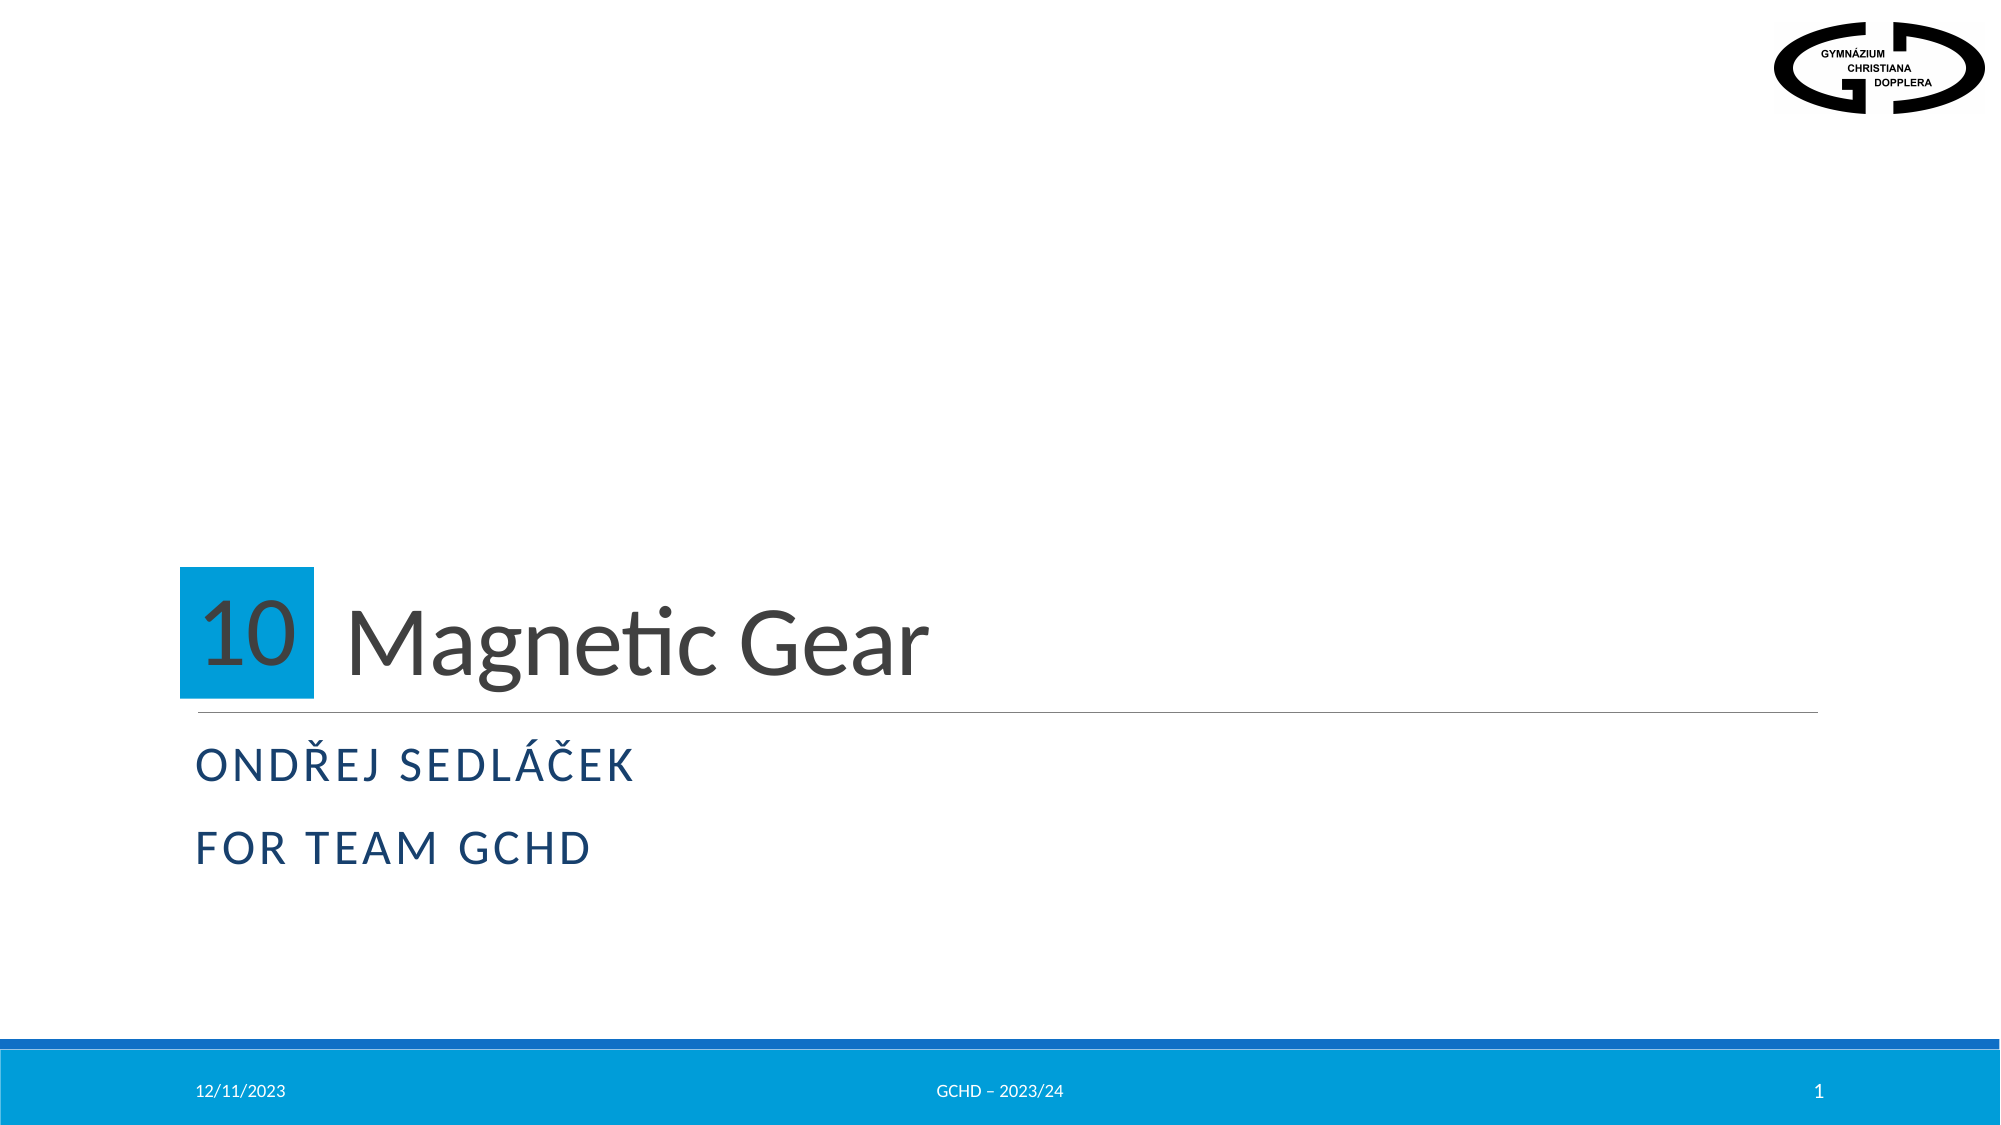

# Magnetic Gear
10
Ondřej Sedláček
FOR TEAM GCHD
12/11/2023
GCHD – 2023/24
1